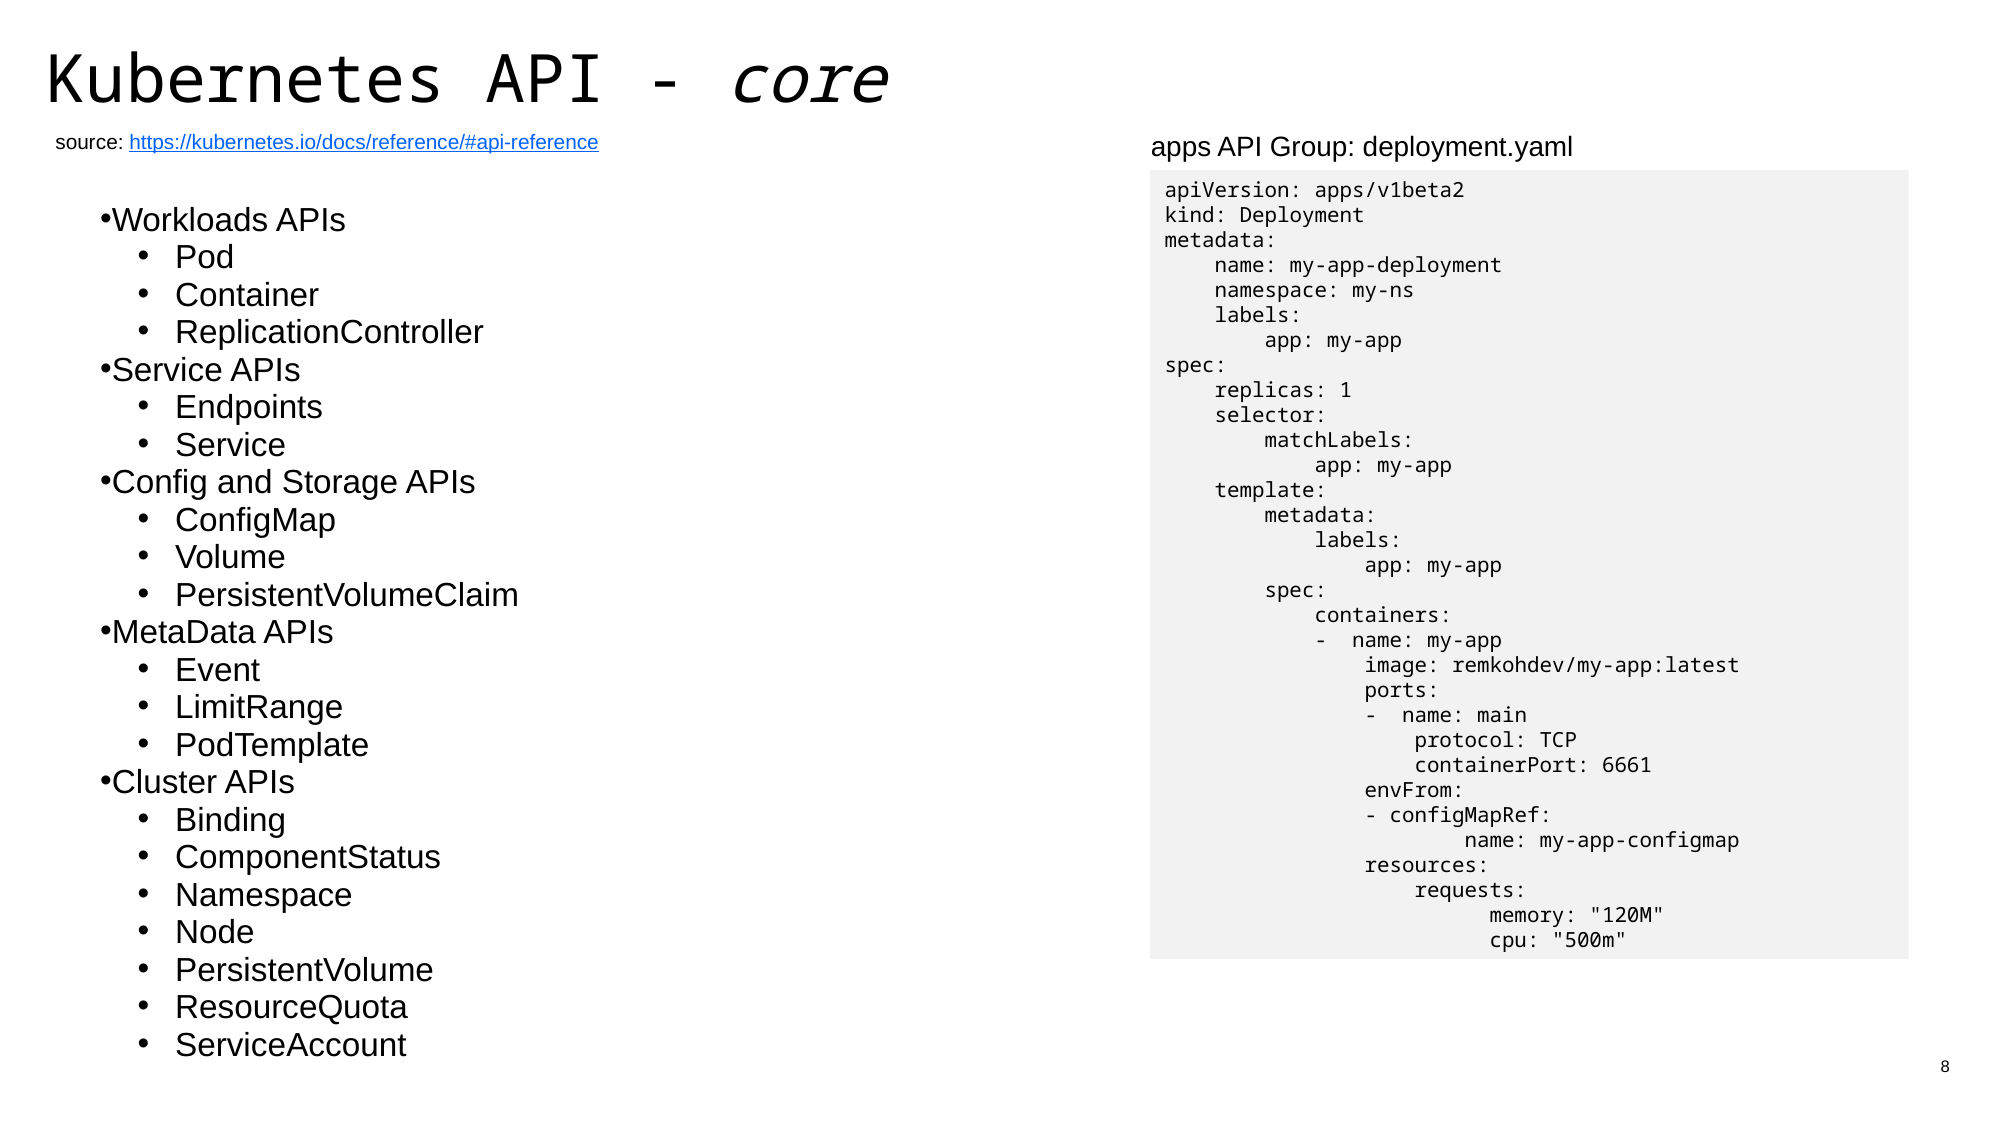

Kubernetes API - core
apps API Group: deployment.yaml
source: https://kubernetes.io/docs/reference/#api-reference
apiVersion: apps/v1beta2
kind: Deployment
metadata:
    name: my-app-deployment
    namespace: my-ns
    labels:
        app: my-app
spec:
    replicas: 1
    selector:
        matchLabels:
            app: my-app
    template:
        metadata:
            labels:
                app: my-app
        spec:
            containers:
            -  name: my-app
                image: remkohdev/my-app:latest
                ports:
                -  name: main
                    protocol: TCP
                    containerPort: 6661
                envFrom:
                - configMapRef:
                        name: my-app-configmap
                resources:
                    requests:
                          memory: "120M"
                          cpu: "500m"
Workloads APIs
Pod
Container
ReplicationController
Service APIs
Endpoints
Service
Config and Storage APIs
ConfigMap
Volume
PersistentVolumeClaim
MetaData APIs
Event
LimitRange
PodTemplate
Cluster APIs
Binding
ComponentStatus
Namespace
Node
PersistentVolume
ResourceQuota
ServiceAccount
8